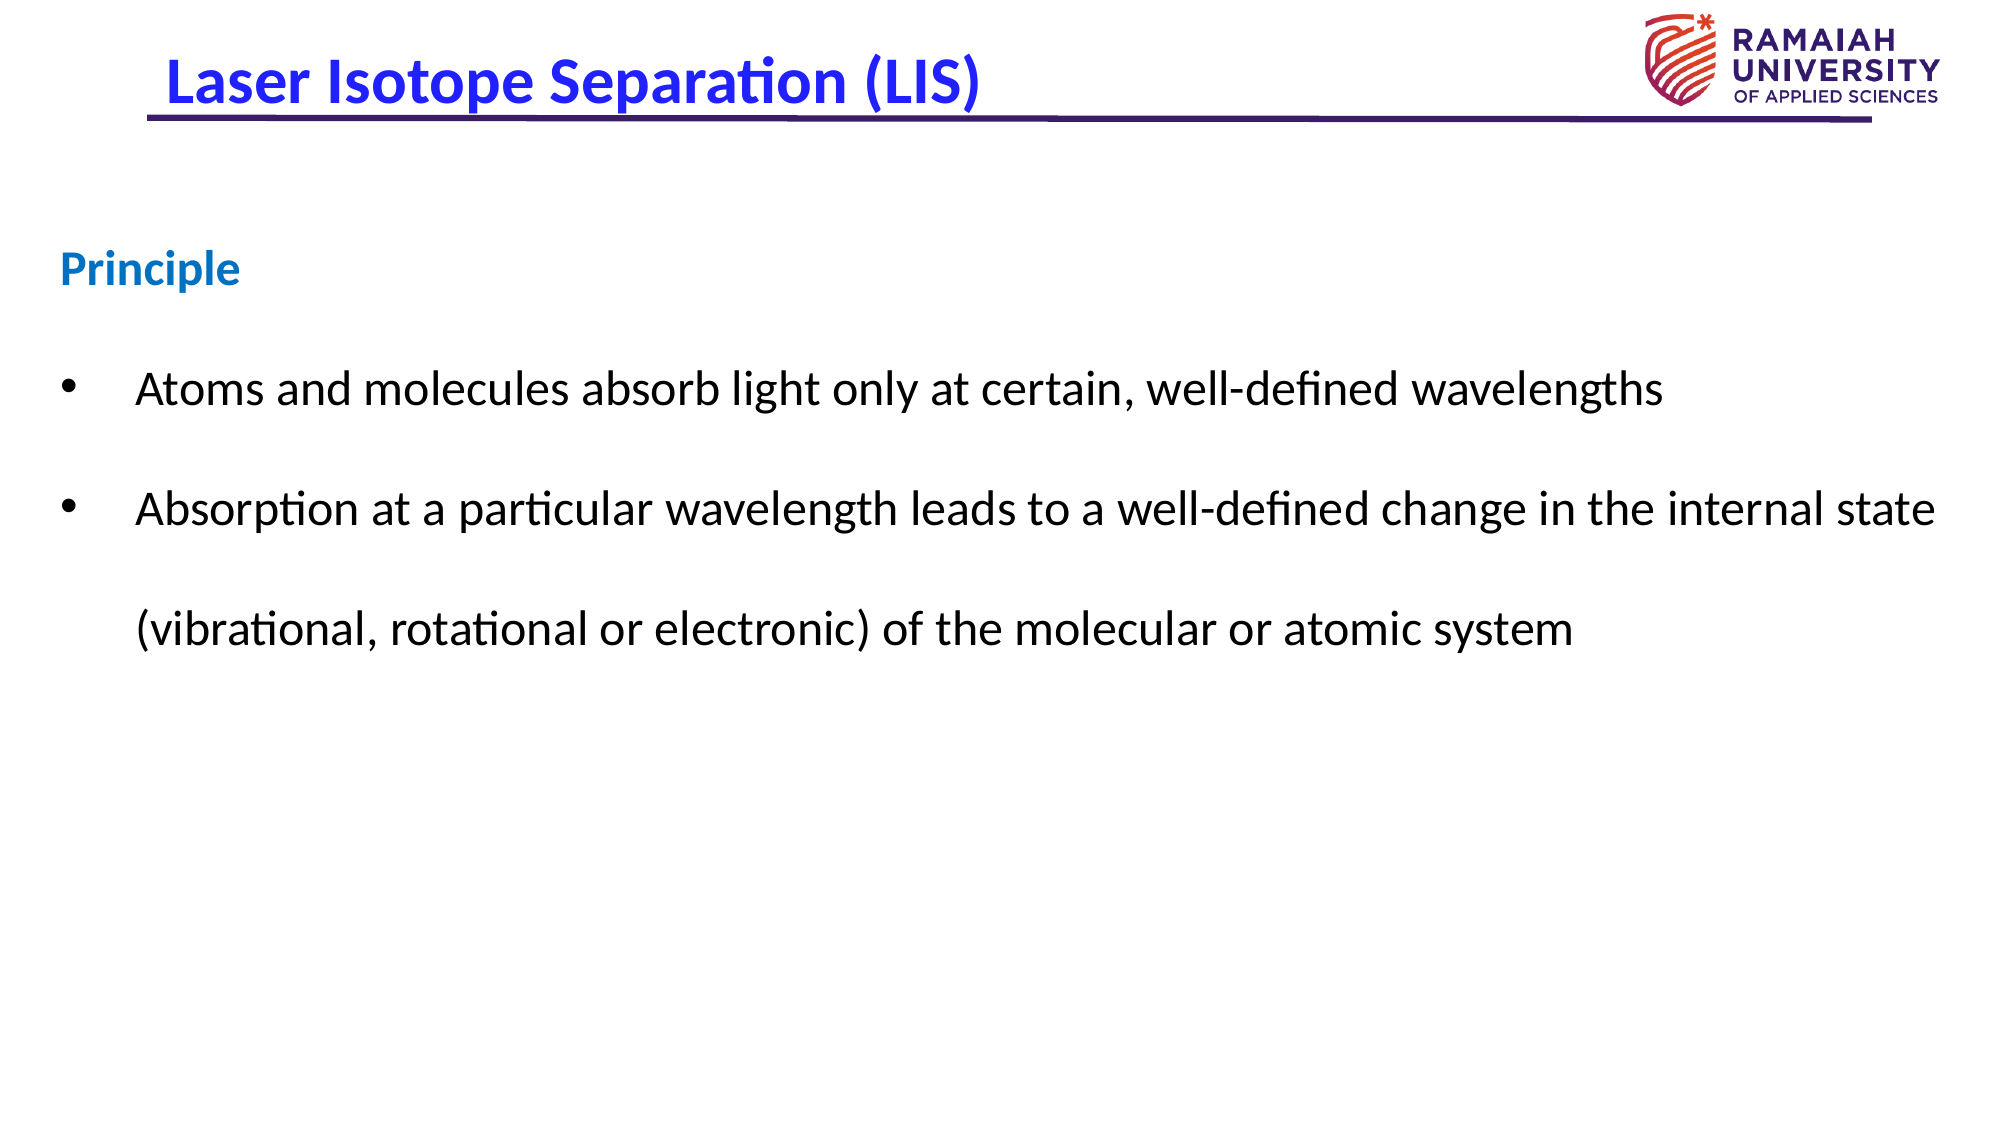

Laser Isotope Separation (LIS)
Principle
Atoms and molecules absorb light only at certain, well-defined wavelengths
Absorption at a particular wavelength leads to a well-defined change in the internal state (vibrational, rotational or electronic) of the molecular or atomic system